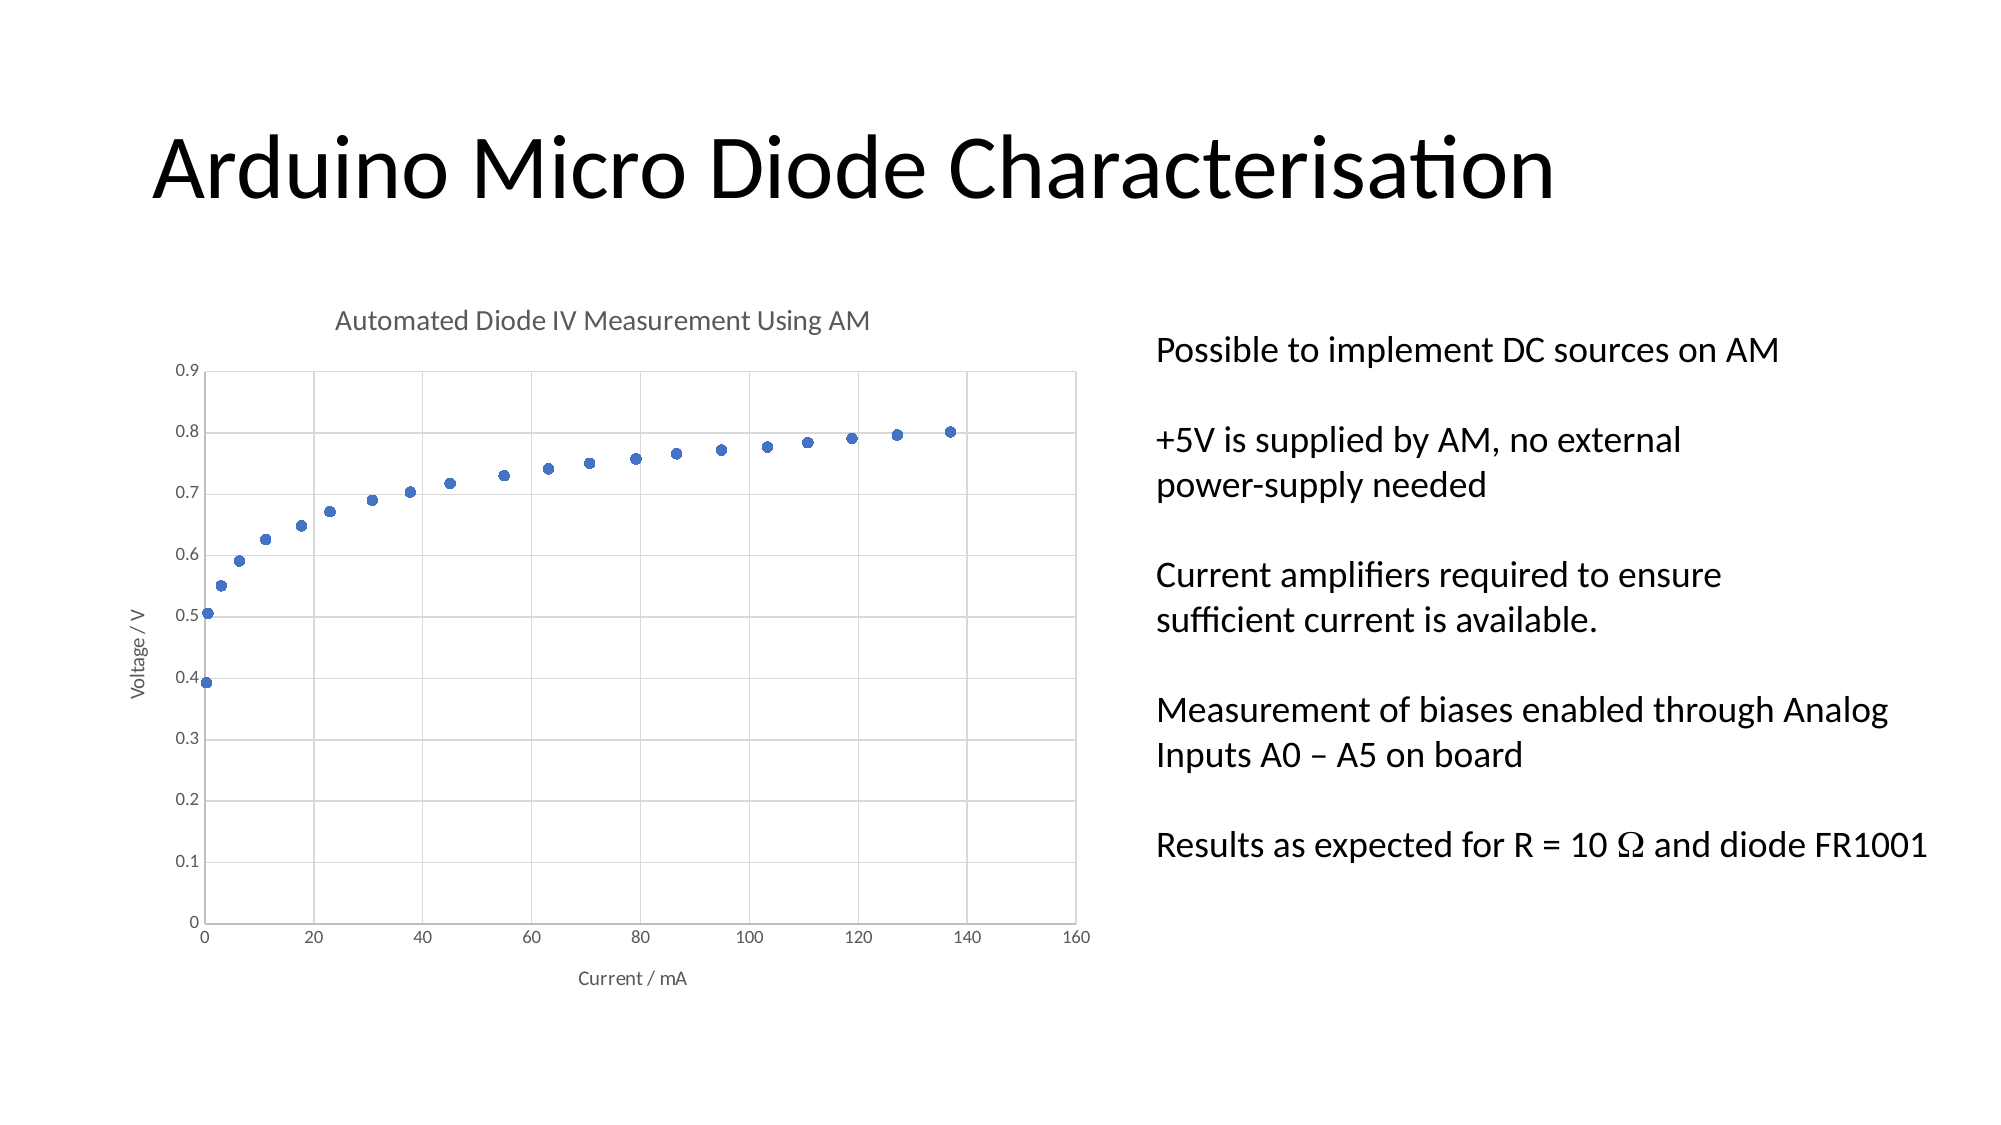

# Arduino Micro Diode Characterisation

### Chart: Automated Diode IV Measurement Using AM

| Category |  |
|---|---|
Possible to implement DC sources on AM

+5V is supplied by AM, no external
power-supply needed

Current amplifiers required to ensure
sufficient current is available.

Measurement of biases enabled through Analog
Inputs A0 – A5 on board

Results as expected for R = 10 Ω and diode FR1001